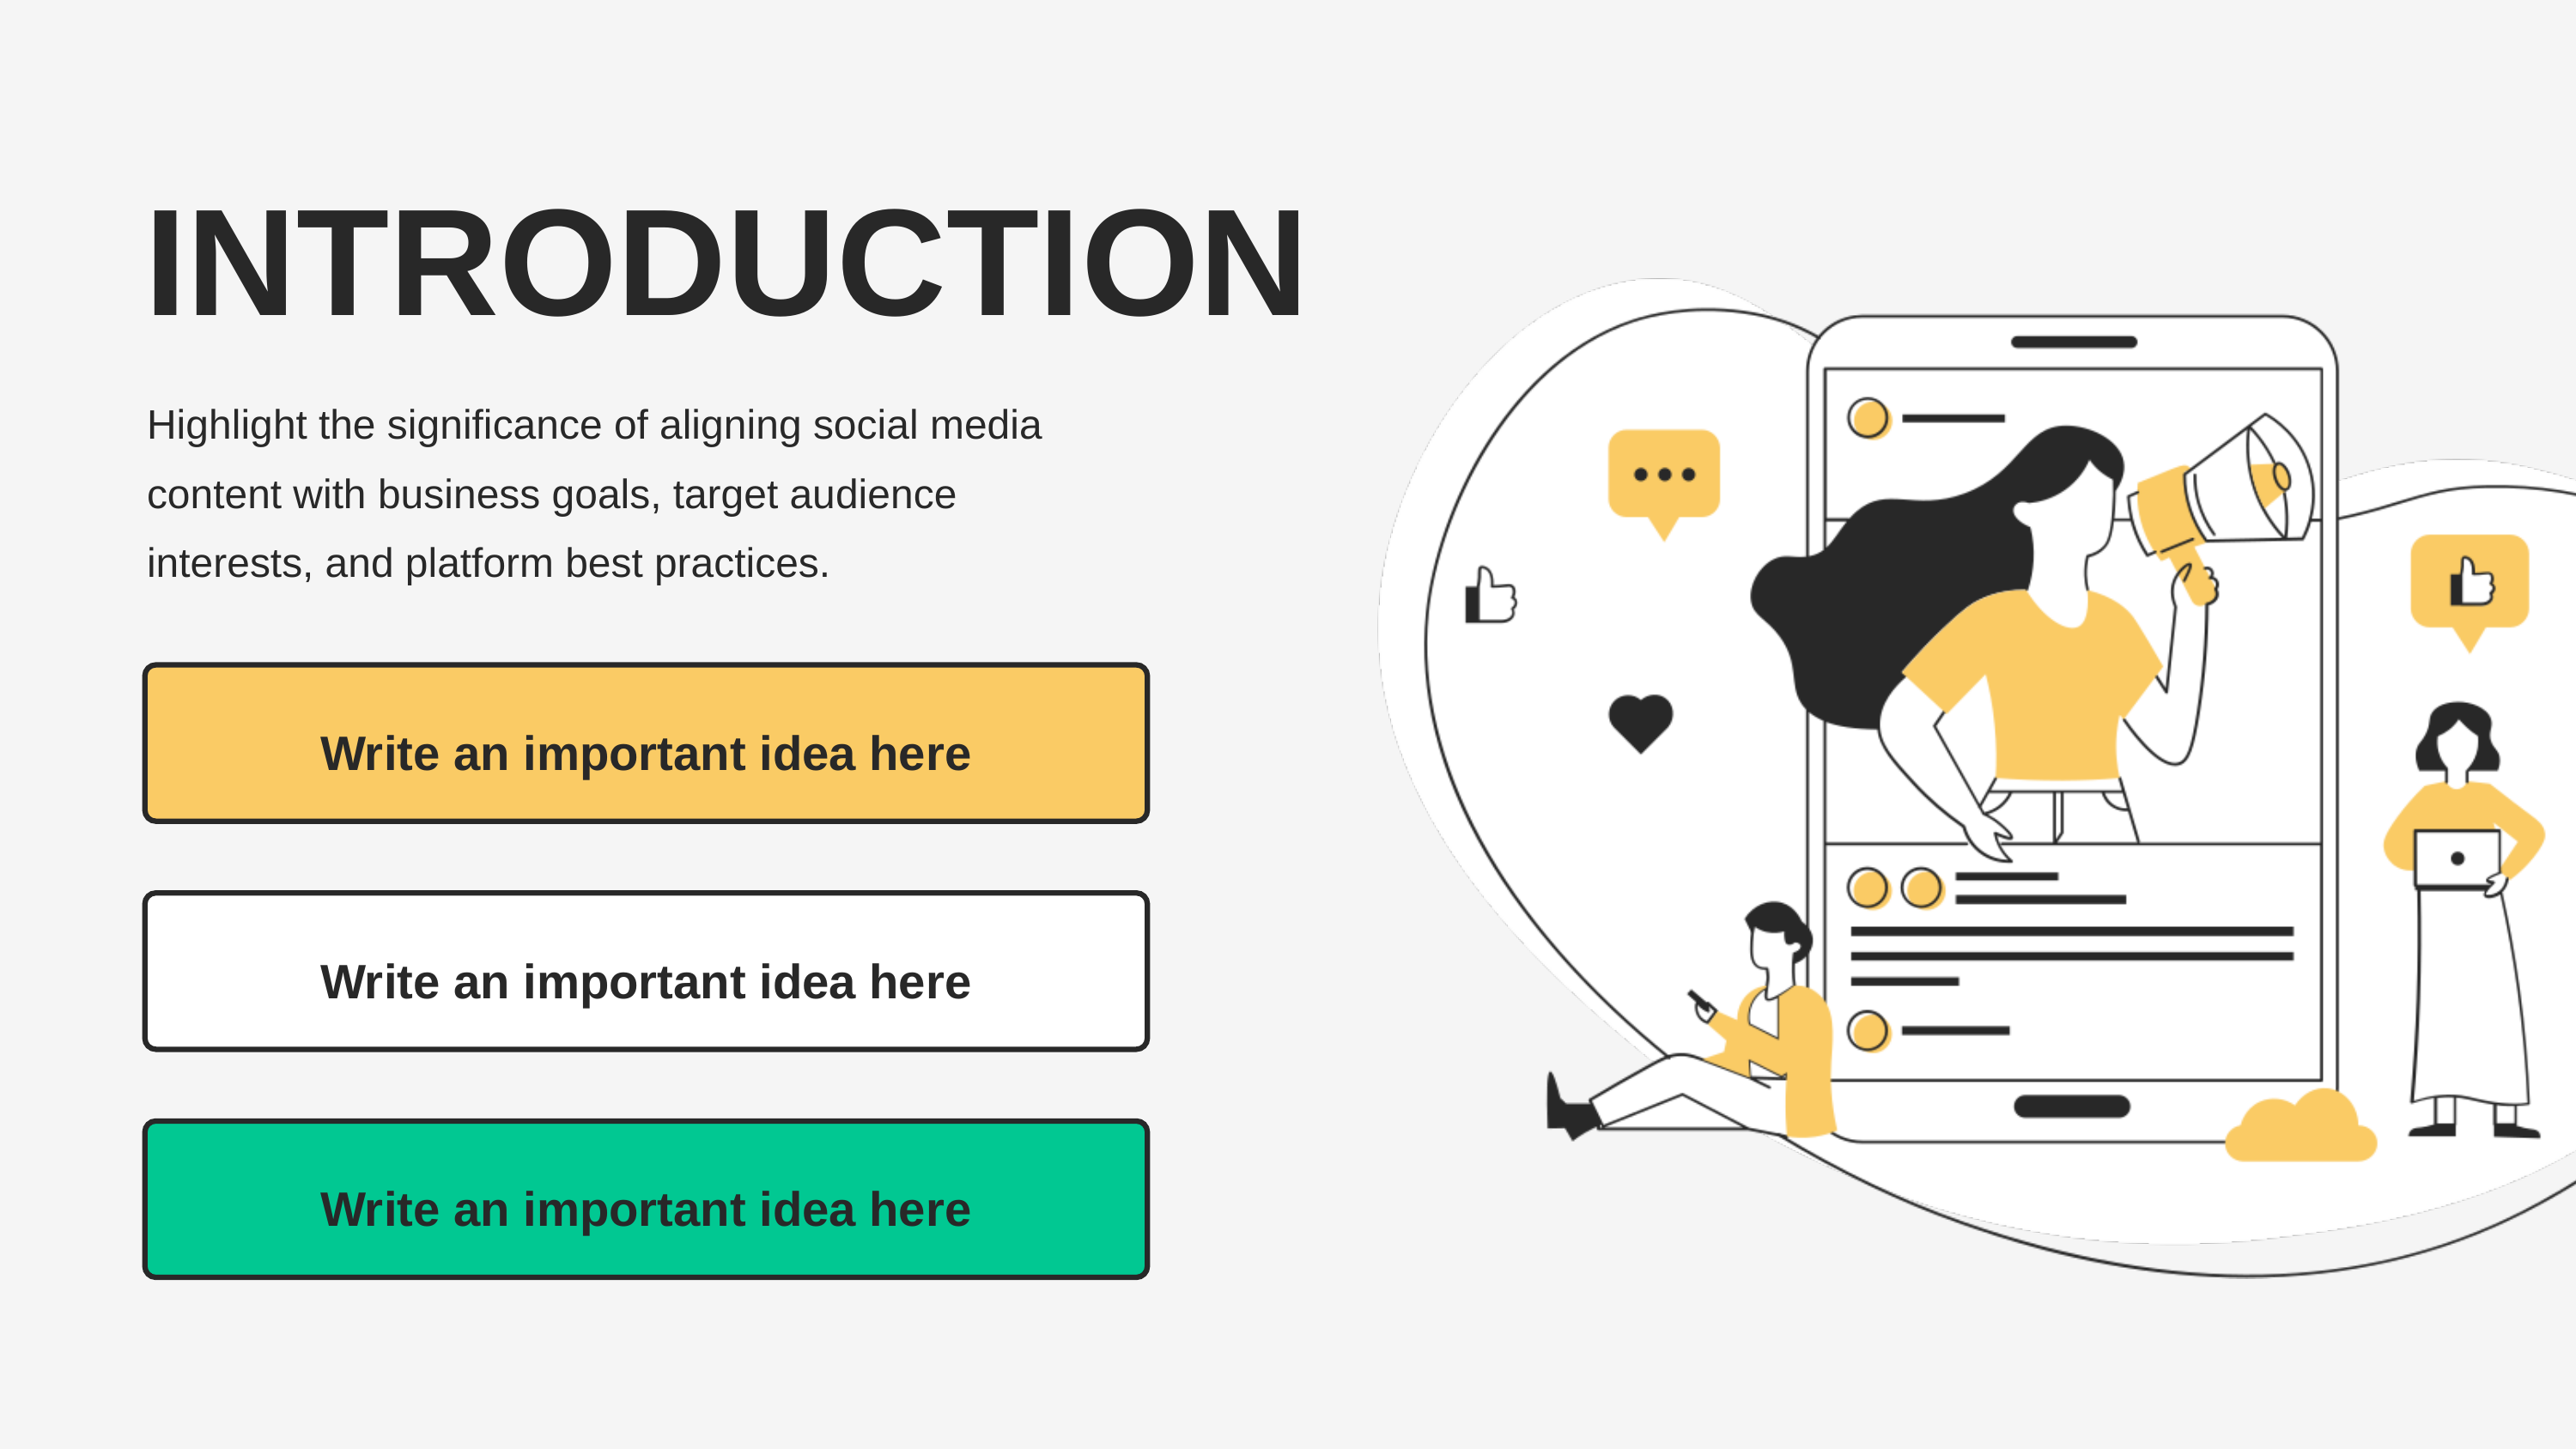

INTRODUCTION

Highlight the significance of aligning social media content with business goals, target audience interests, and platform best practices.

Write an important idea here

Write an important idea here

Write an important idea here